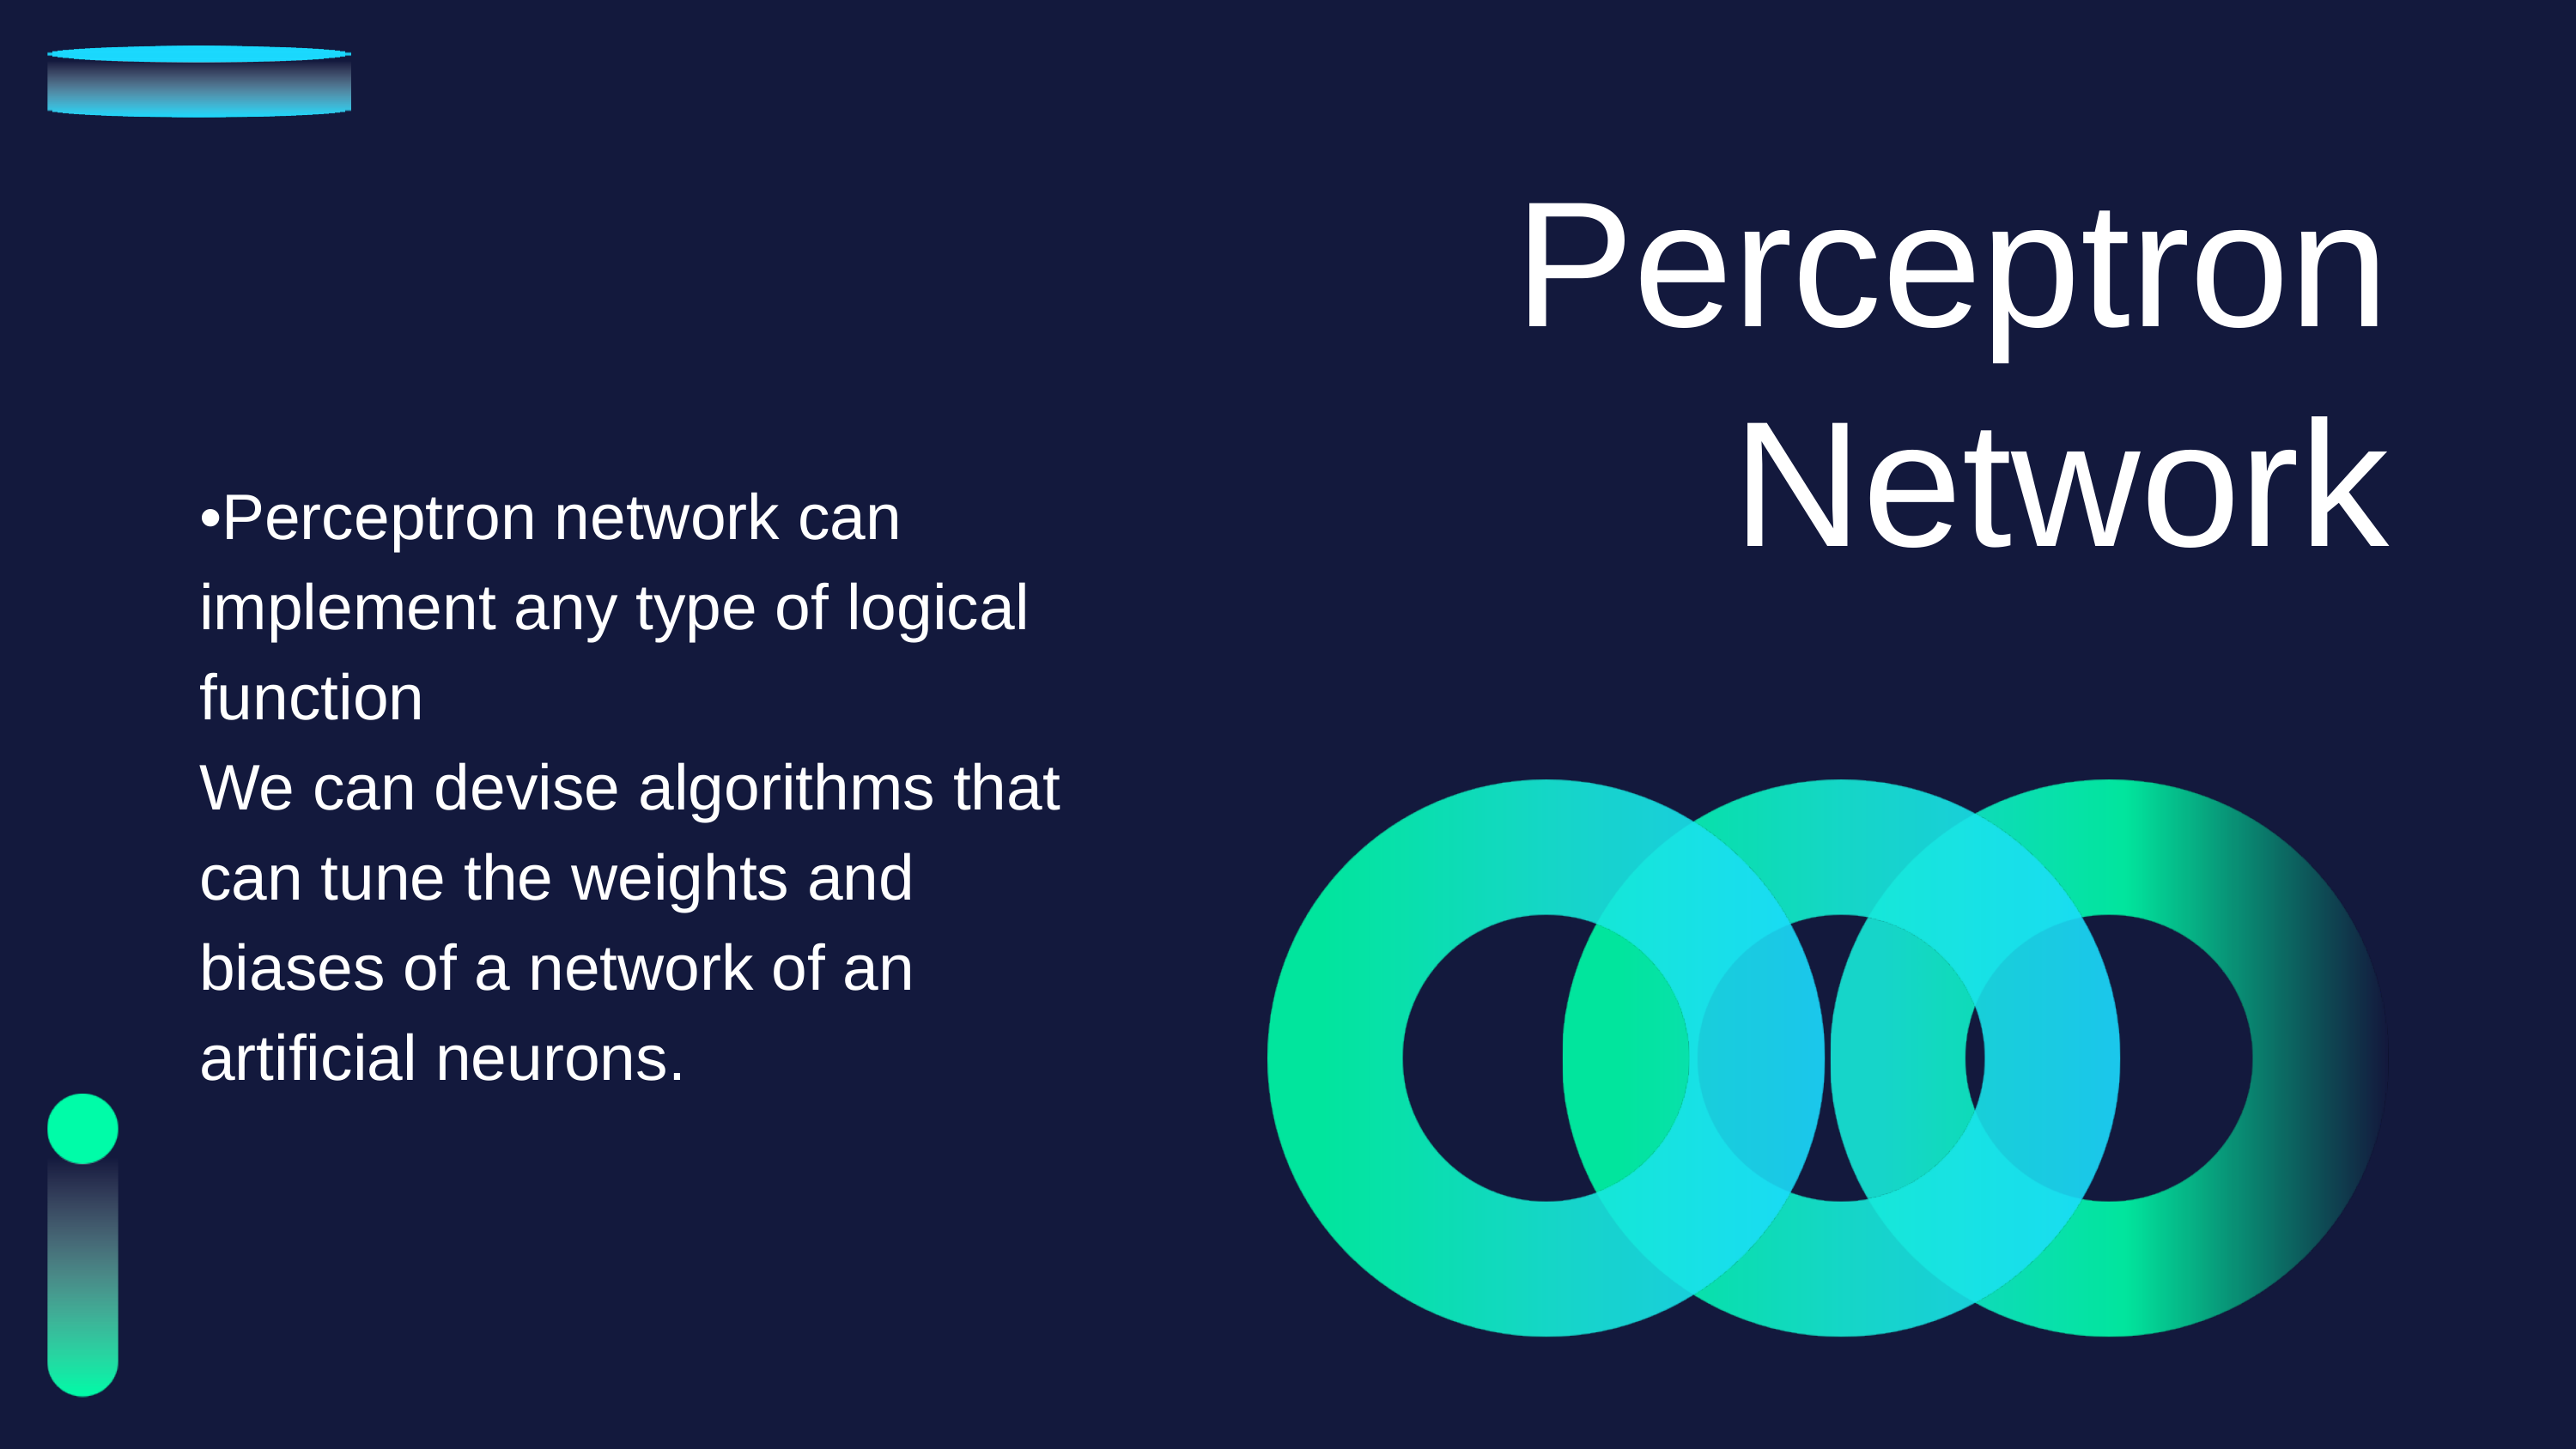

Perceptron Network
•Perceptron network can implement any type of logical function
We can devise algorithms that can tune the weights and biases of a network of an artificial neurons.